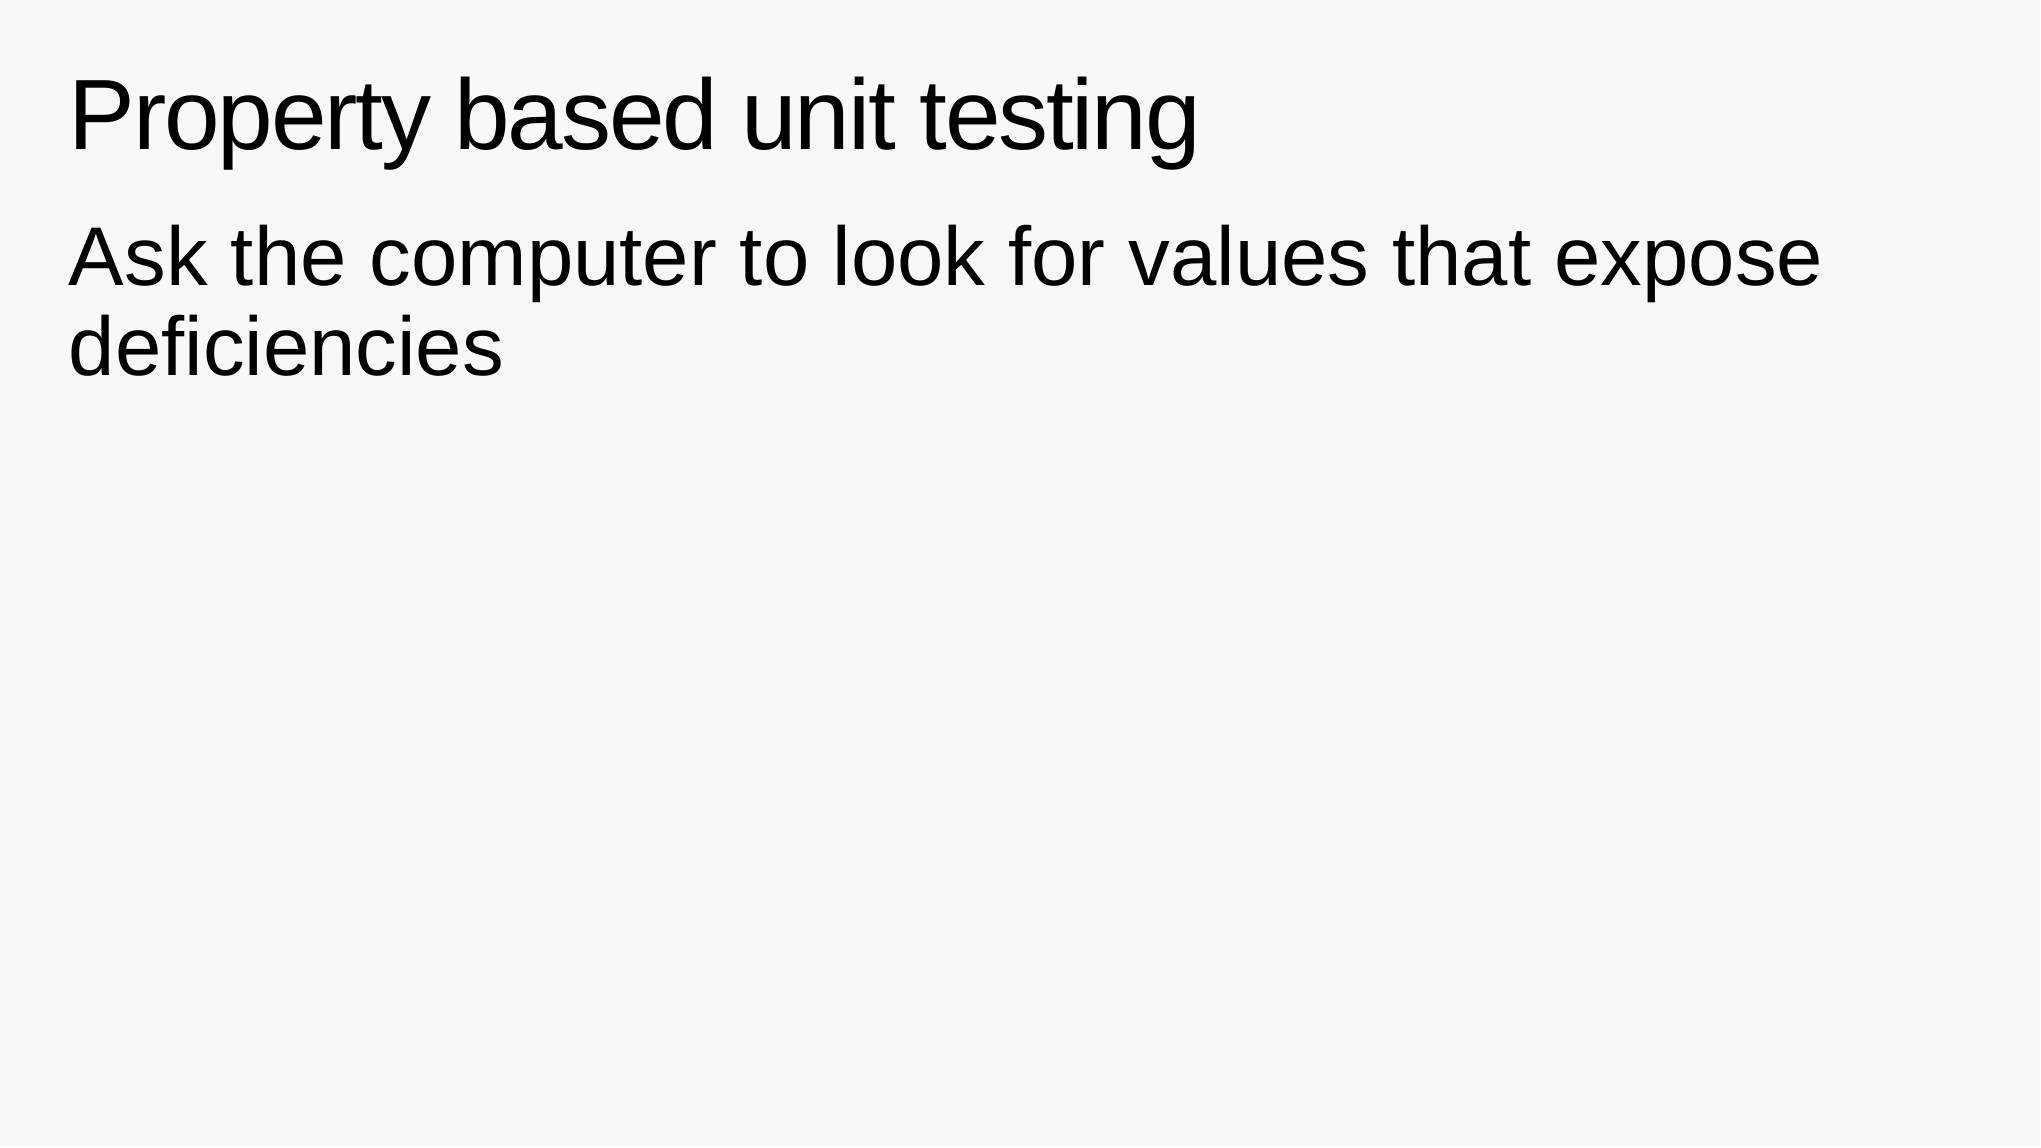

# Property based unit testing
Ask the computer to look for values that expose deficiencies